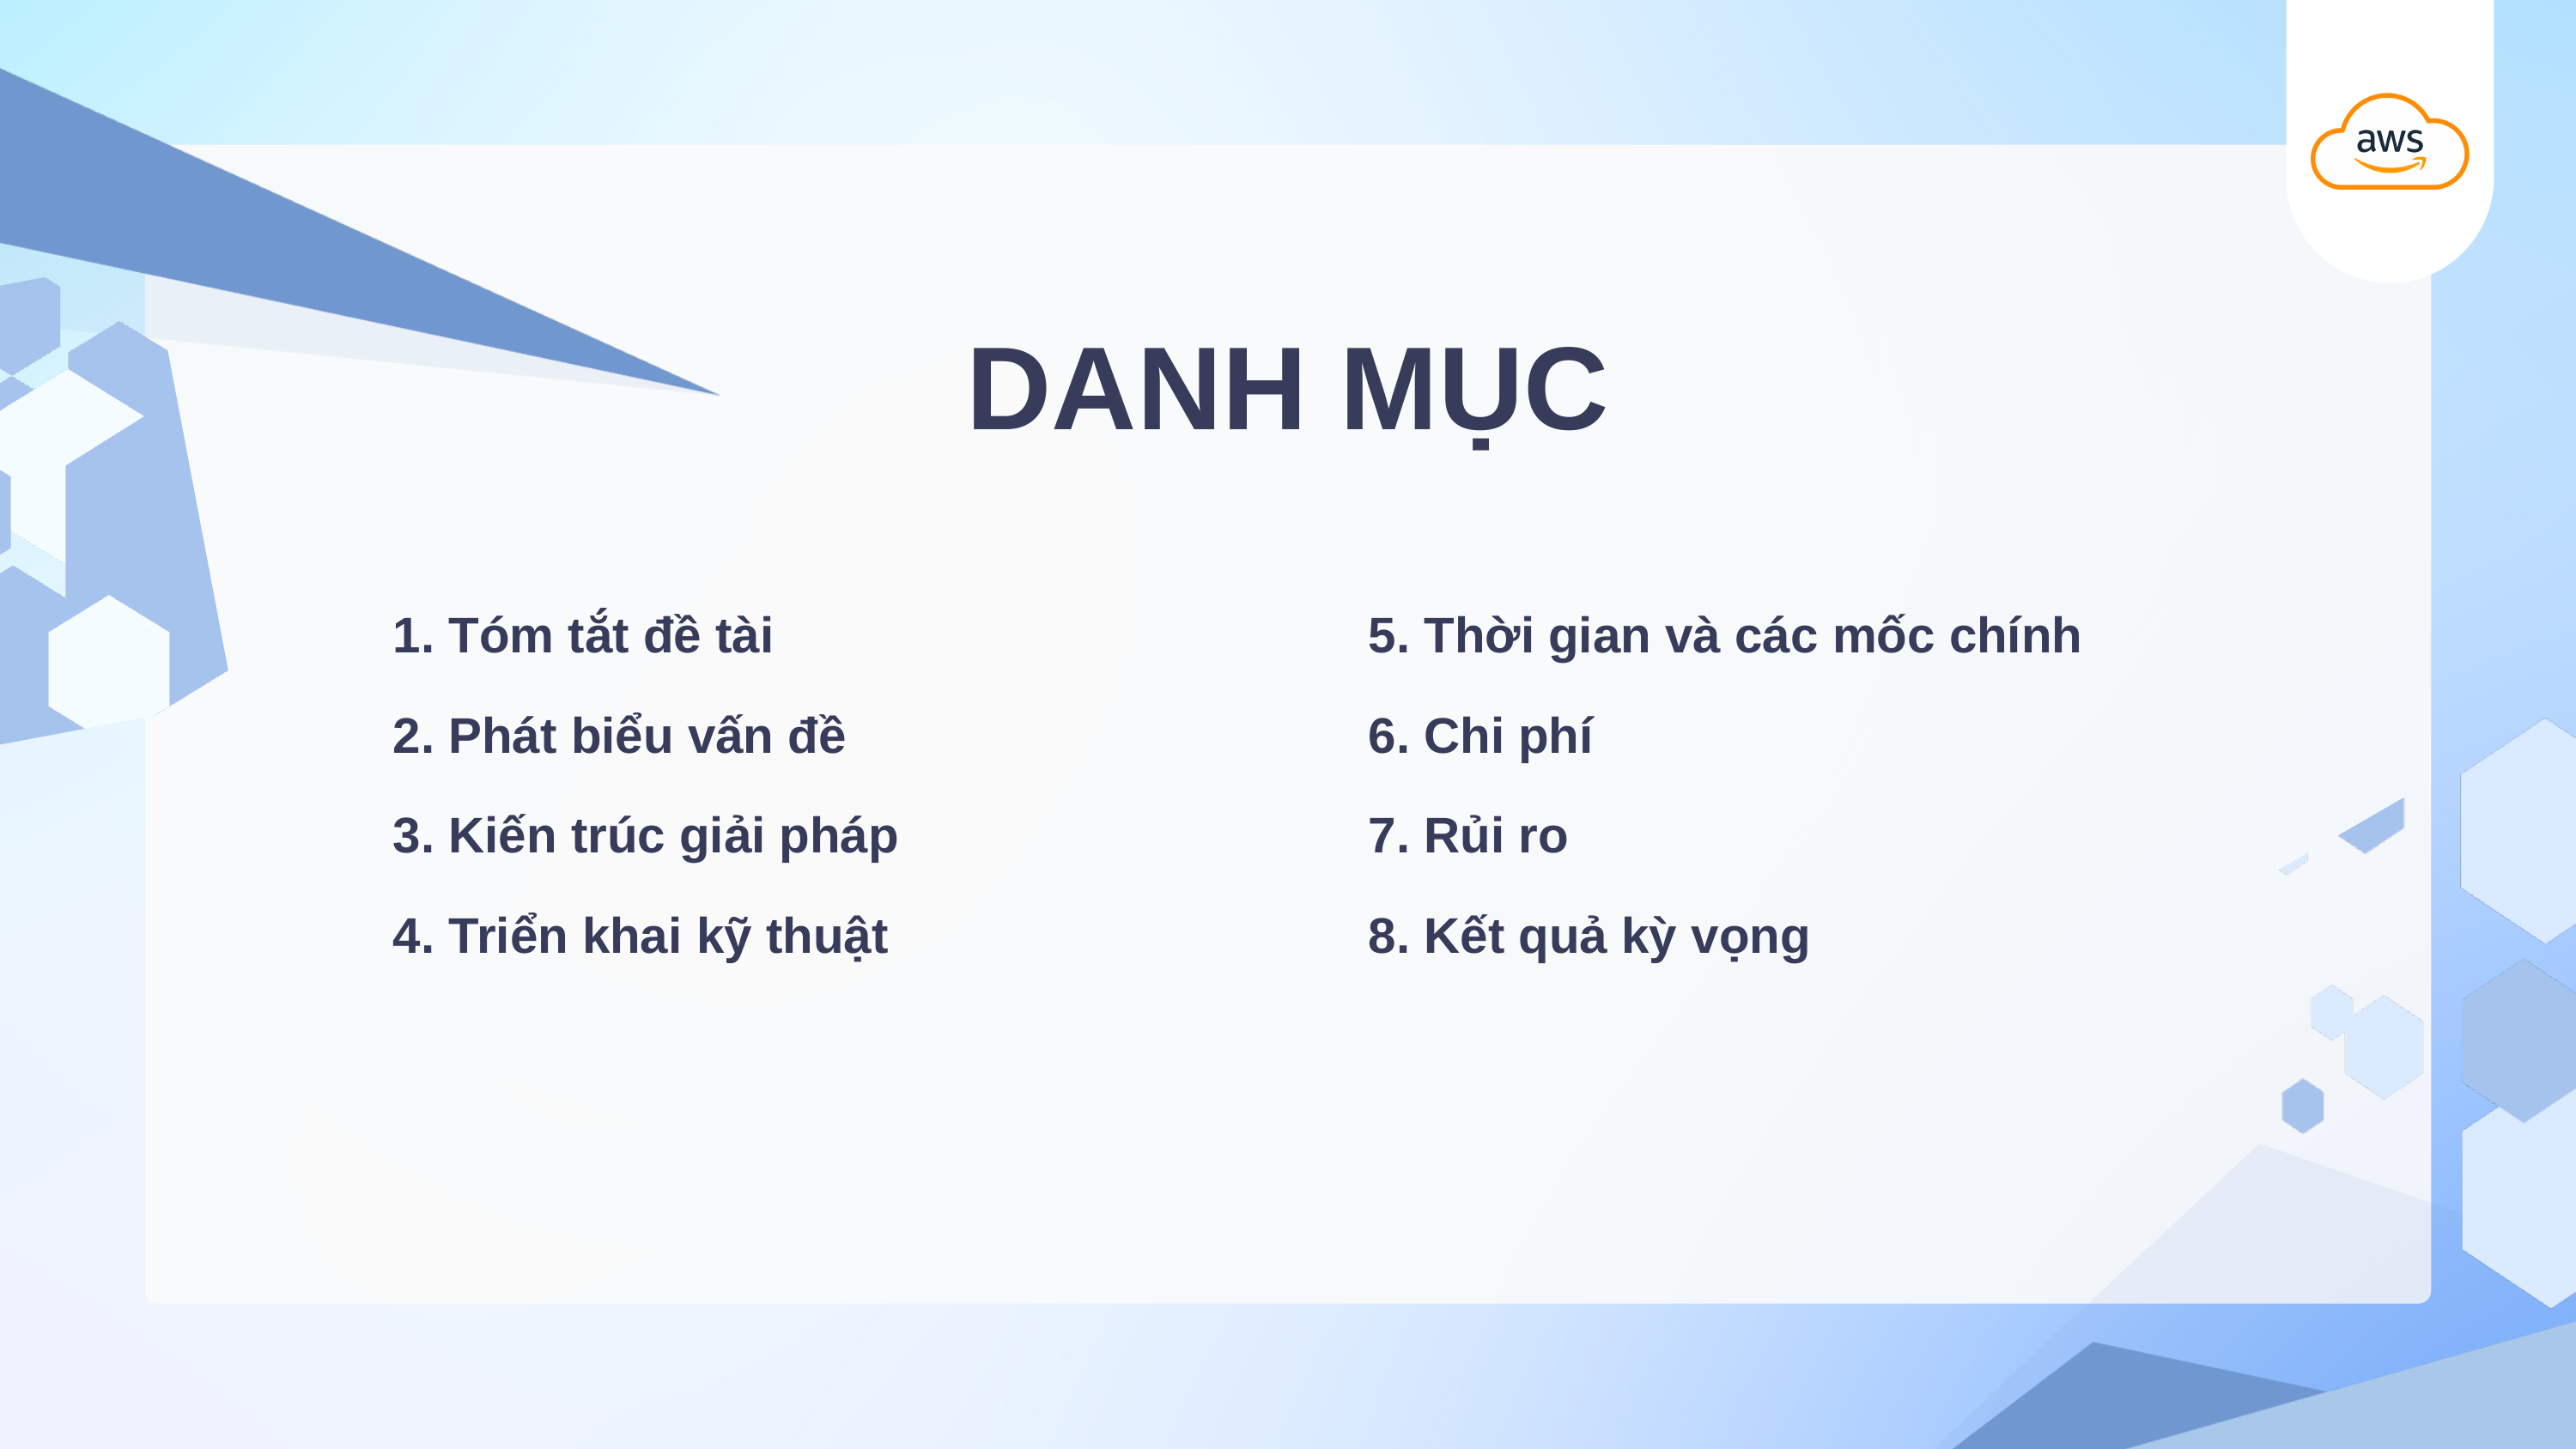

DANH MỤC
1. Tóm tắt đề tài
2. Phát biểu vấn đề
3. Kiến trúc giải pháp
4. Triển khai kỹ thuật
5. Thời gian và các mốc chính
6. Chi phí
7. Rủi ro
8. Kết quả kỳ vọng